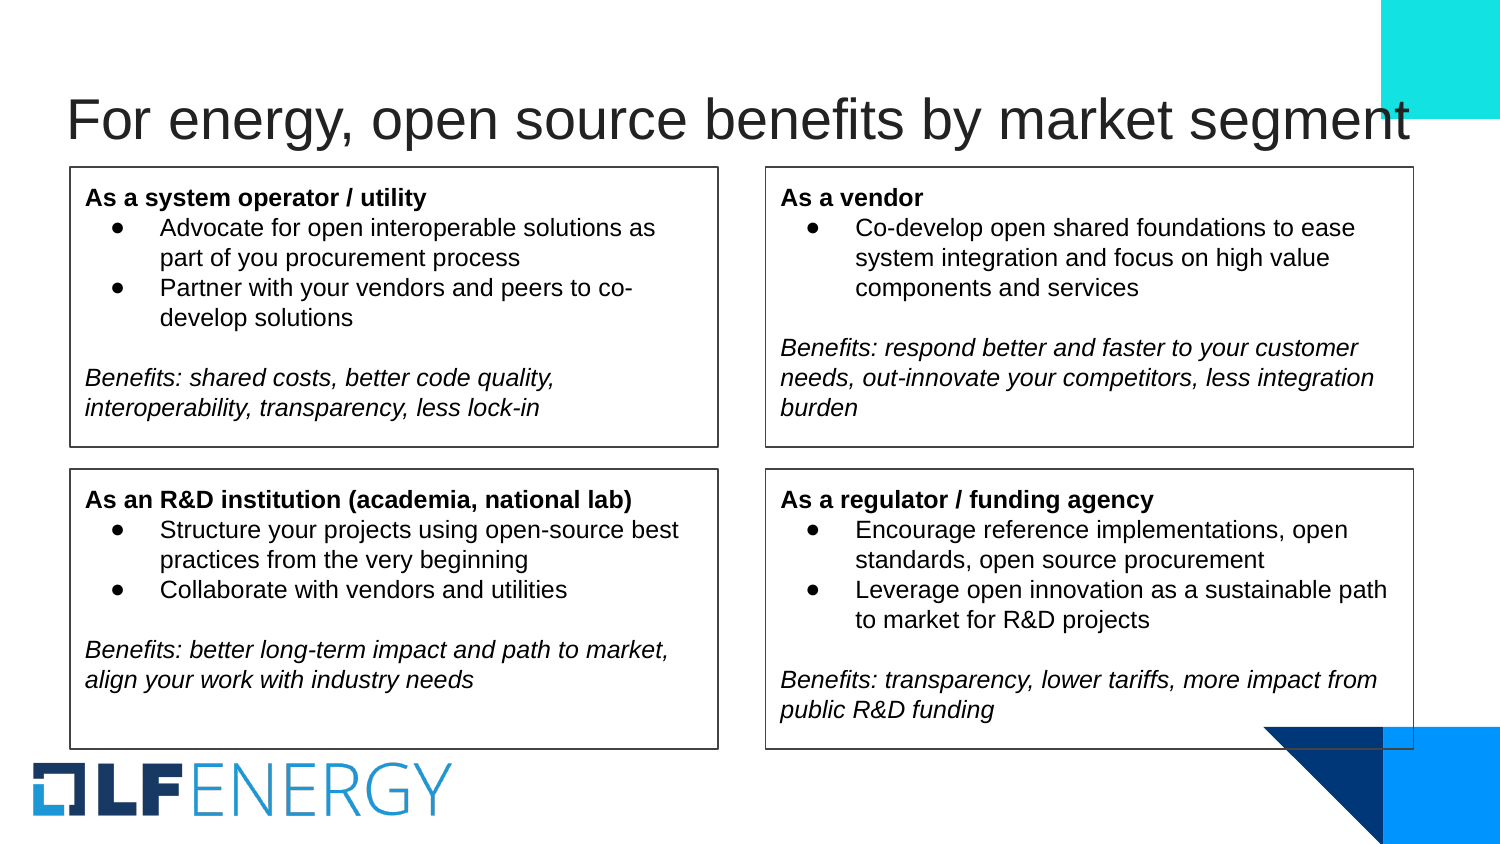

# For energy, open source benefits by market segment
As a system operator / utility
Advocate for open interoperable solutions as part of you procurement process
Partner with your vendors and peers to co-develop solutions

Benefits: shared costs, better code quality, interoperability, transparency, less lock-in
As a vendor
Co-develop open shared foundations to ease system integration and focus on high value components and services

Benefits: respond better and faster to your customer needs, out-innovate your competitors, less integration burden
As an R&D institution (academia, national lab)
Structure your projects using open-source best practices from the very beginning
Collaborate with vendors and utilities

Benefits: better long-term impact and path to market, align your work with industry needs
As a regulator / funding agency
Encourage reference implementations, open standards, open source procurement
Leverage open innovation as a sustainable path to market for R&D projects

Benefits: transparency, lower tariffs, more impact from public R&D funding